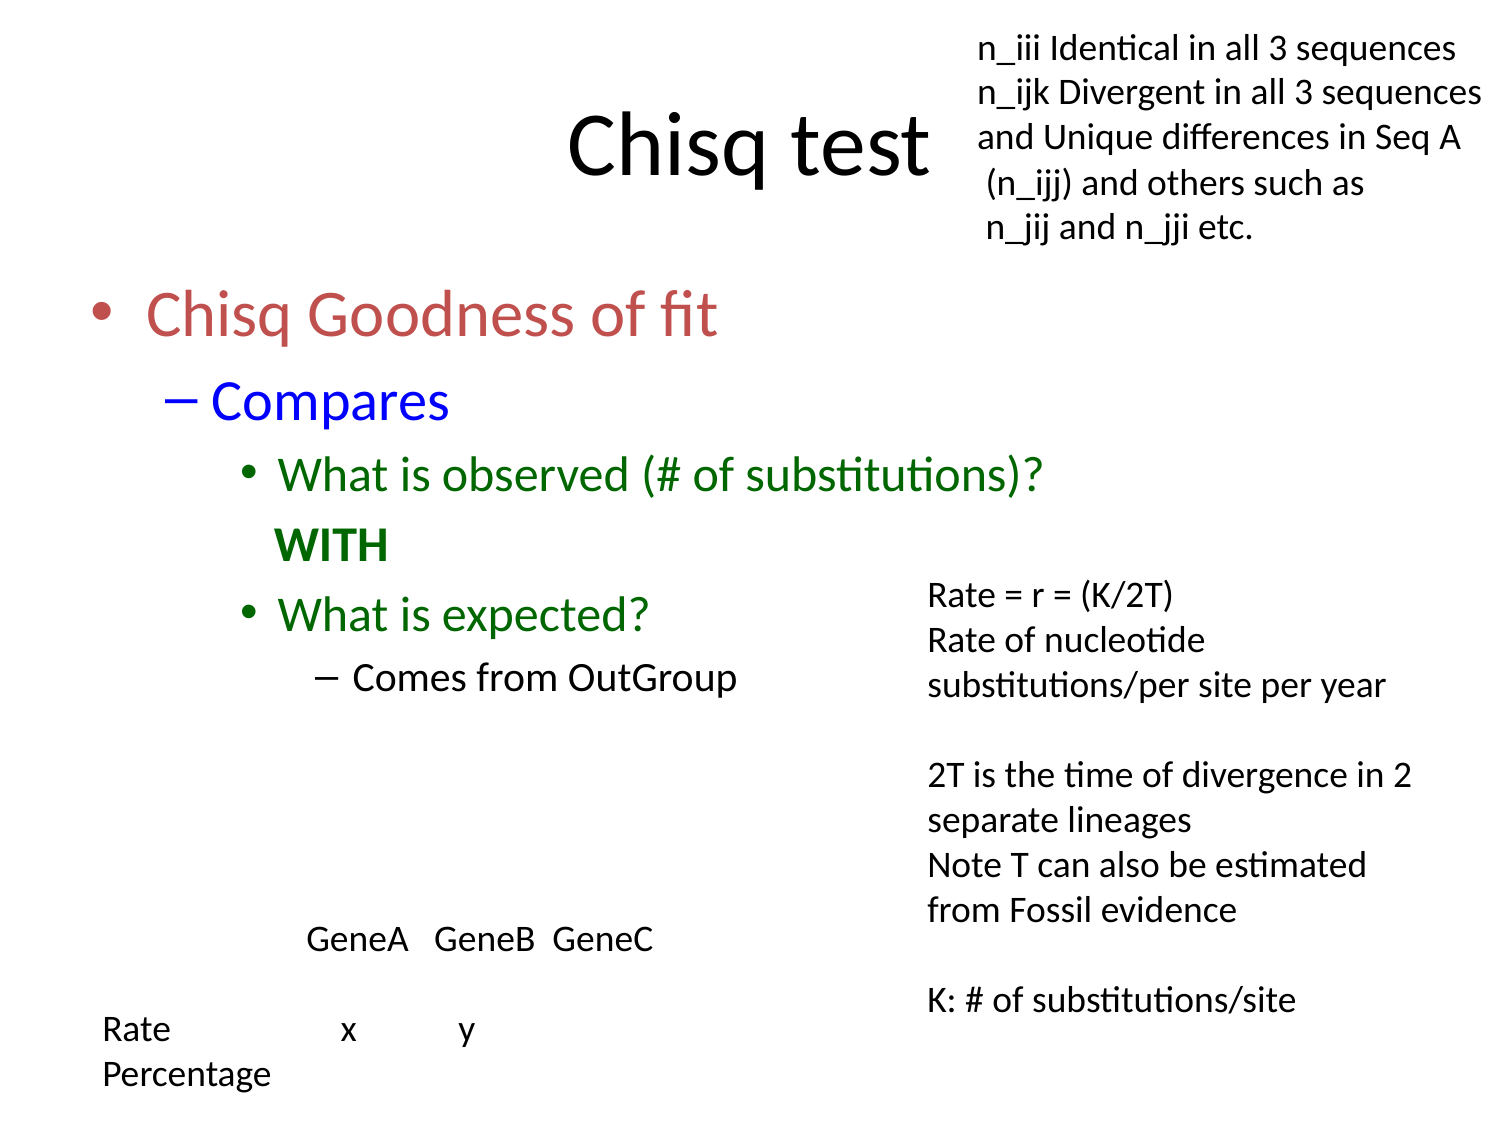

n_iii Identical in all 3 sequences
n_ijk Divergent in all 3 sequences
and Unique differences in Seq A
 (n_ijj) and others such as
 n_jij and n_jji etc.
# Chisq test
Chisq Goodness of fit
Compares
What is observed (# of substitutions)?
   WITH
What is expected?
Comes from OutGroup
Rate = r = (K/2T)
Rate of nucleotide substitutions/per site per year

2T is the time of divergence in 2 separate lineages
Note T can also be estimated from Fossil evidence

K: # of substitutions/site
                        GeneA   GeneB  GeneC

Rate                    x            y
Percentage